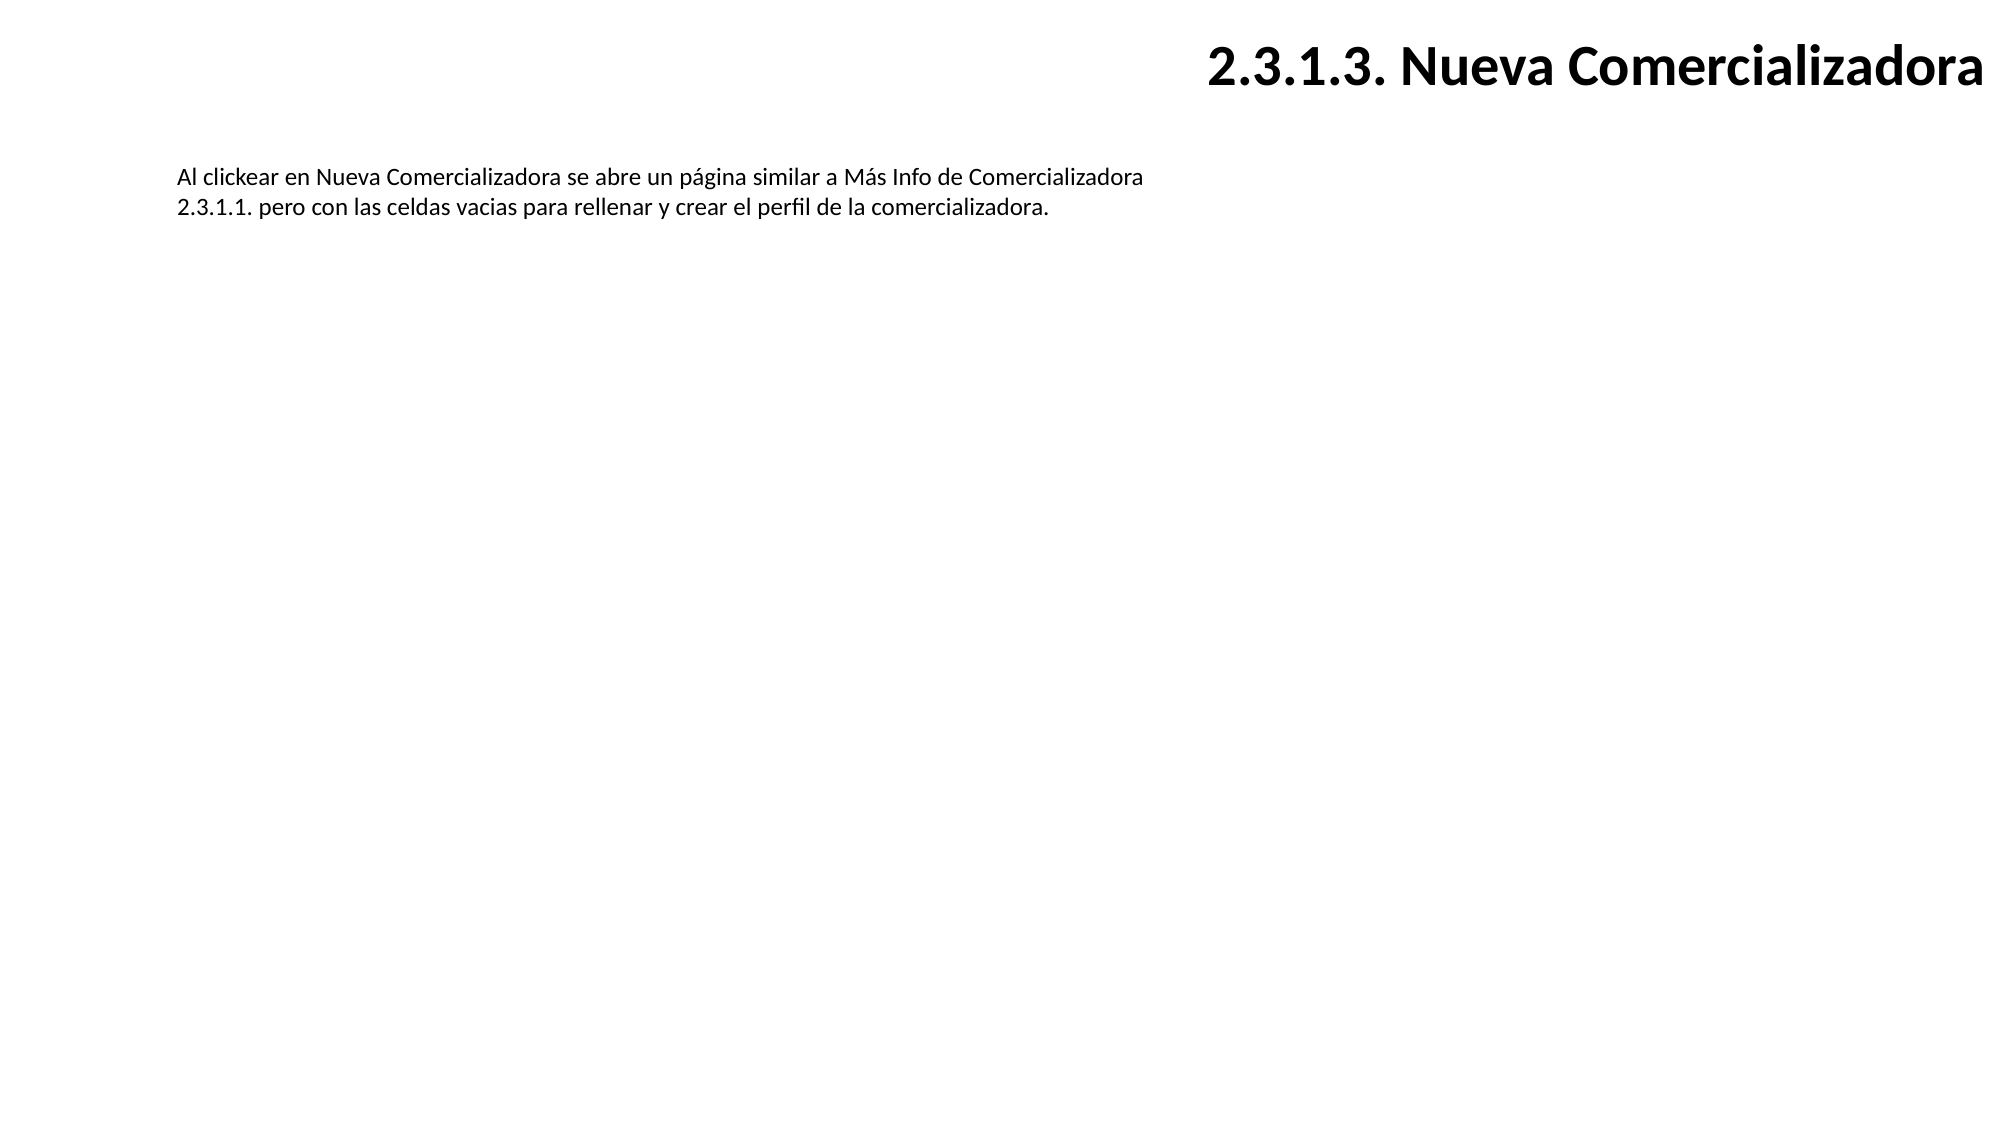

2.3.1.3. Nueva Comercializadora
Al clickear en Nueva Comercializadora se abre un página similar a Más Info de Comercializadora 2.3.1.1. pero con las celdas vacias para rellenar y crear el perfil de la comercializadora.